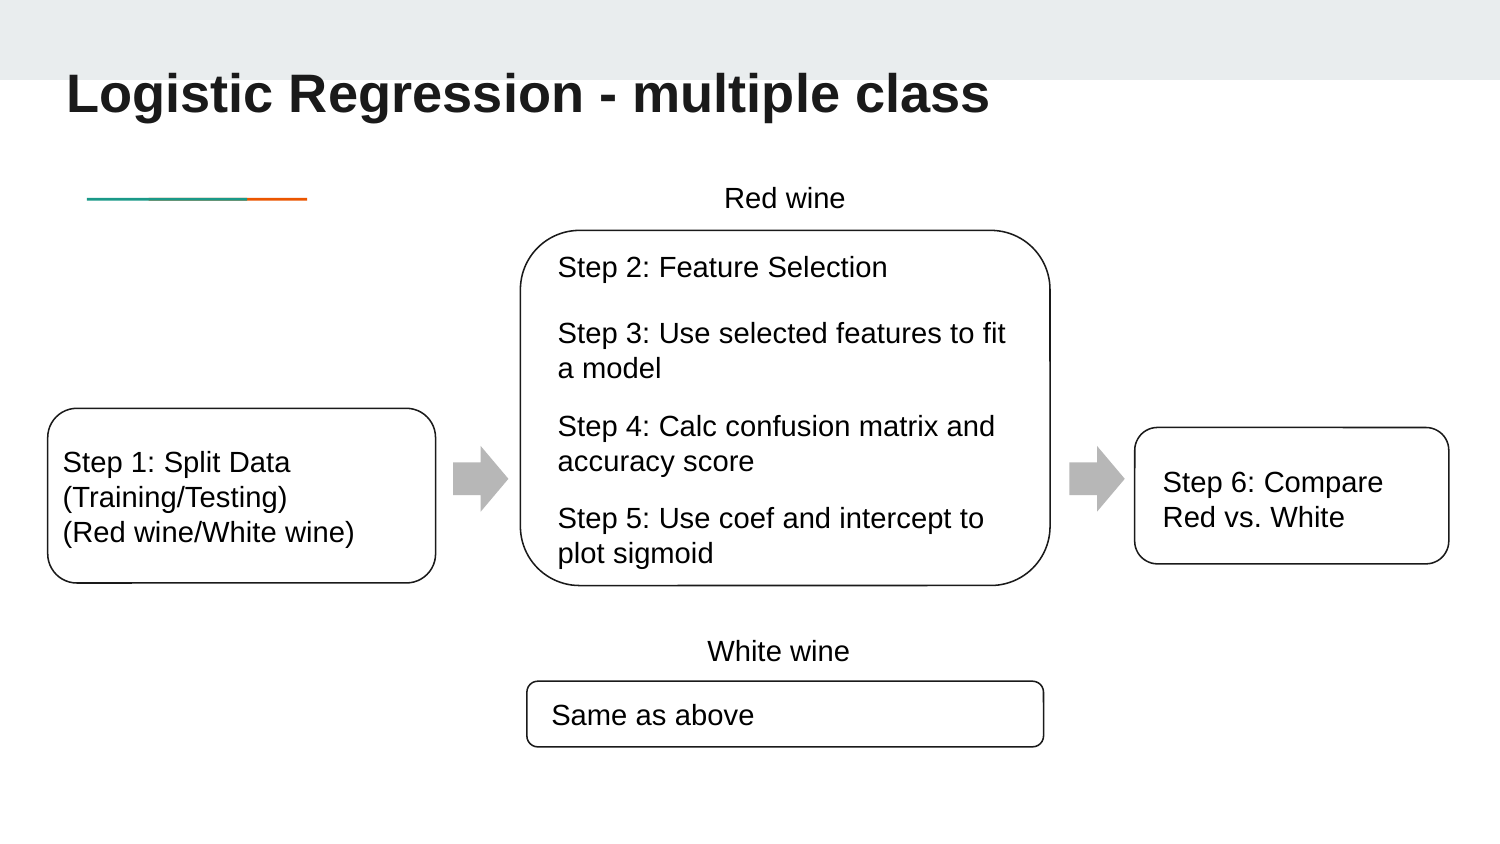

# Logistic Regression - multiple class
Red wine

Step 2: Feature Selection
Step 3: Use selected features to fit a model
Step 4: Calc confusion matrix and accuracy score

Step 1: Split Data
(Training/Testing)
(Red wine/White wine)

Step 6: Compare
Red vs. White
Step 5: Use coef and intercept to plot sigmoid
White wine

Same as above